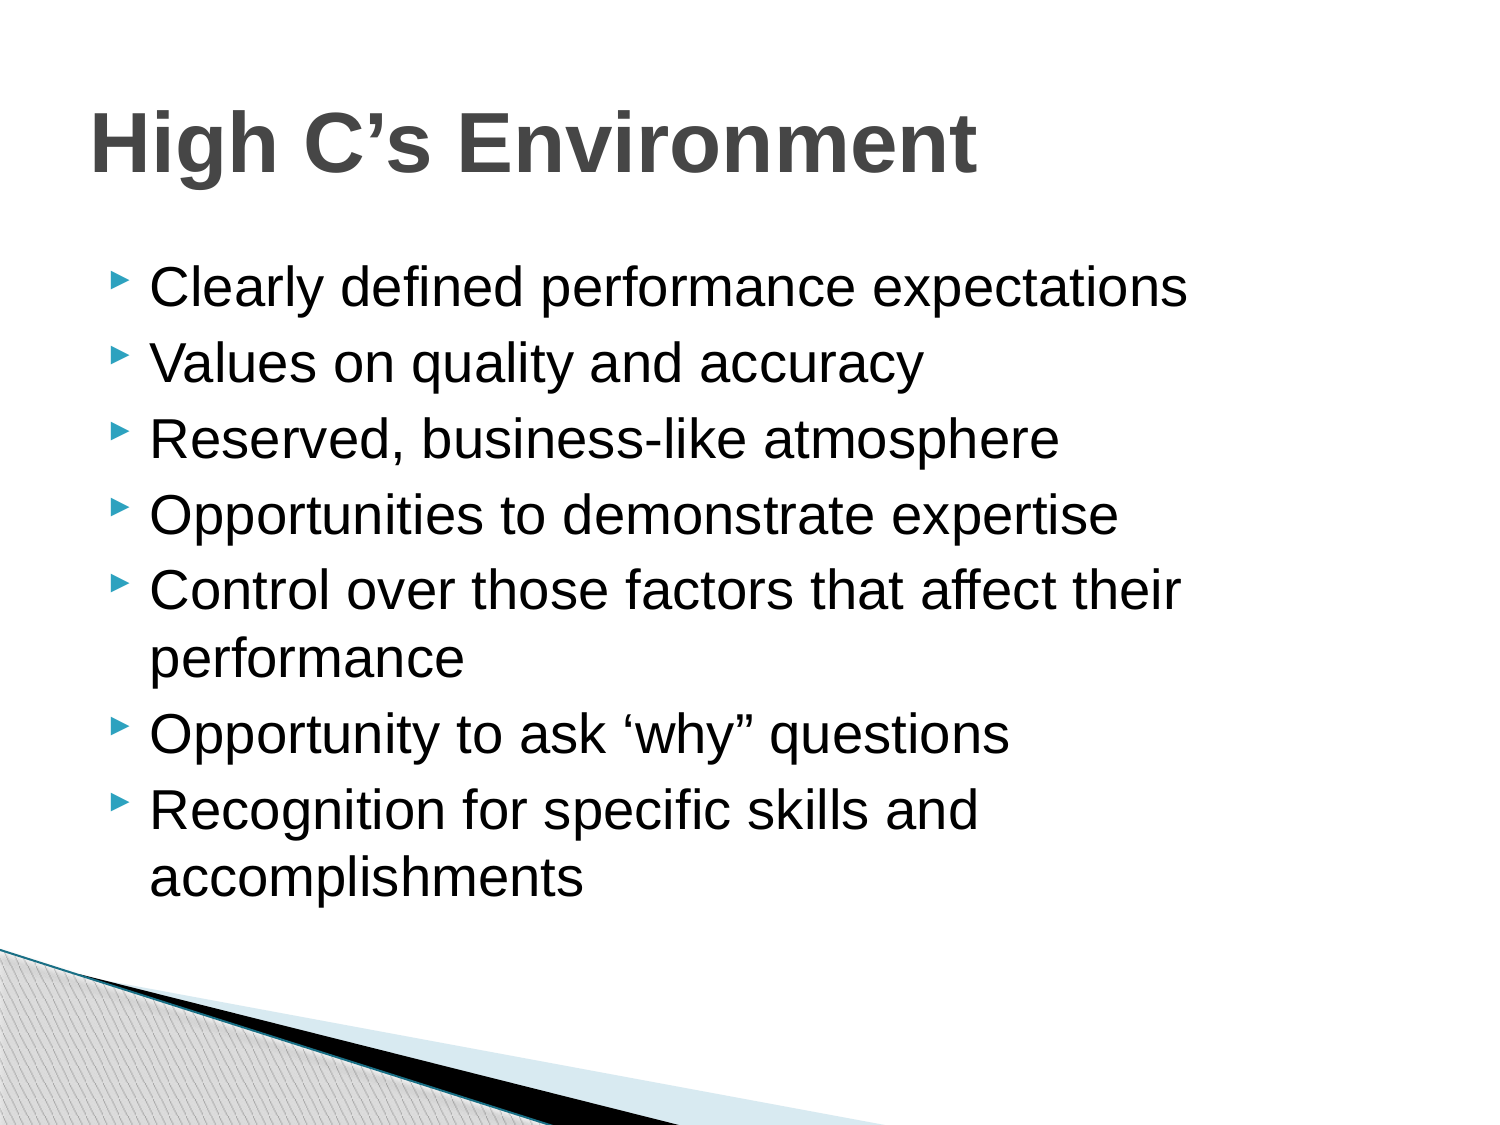

# High C’s Environment
Clearly defined performance expectations
Values on quality and accuracy
Reserved, business-like atmosphere
Opportunities to demonstrate expertise
Control over those factors that affect their performance
Opportunity to ask ‘why” questions
Recognition for specific skills and accomplishments